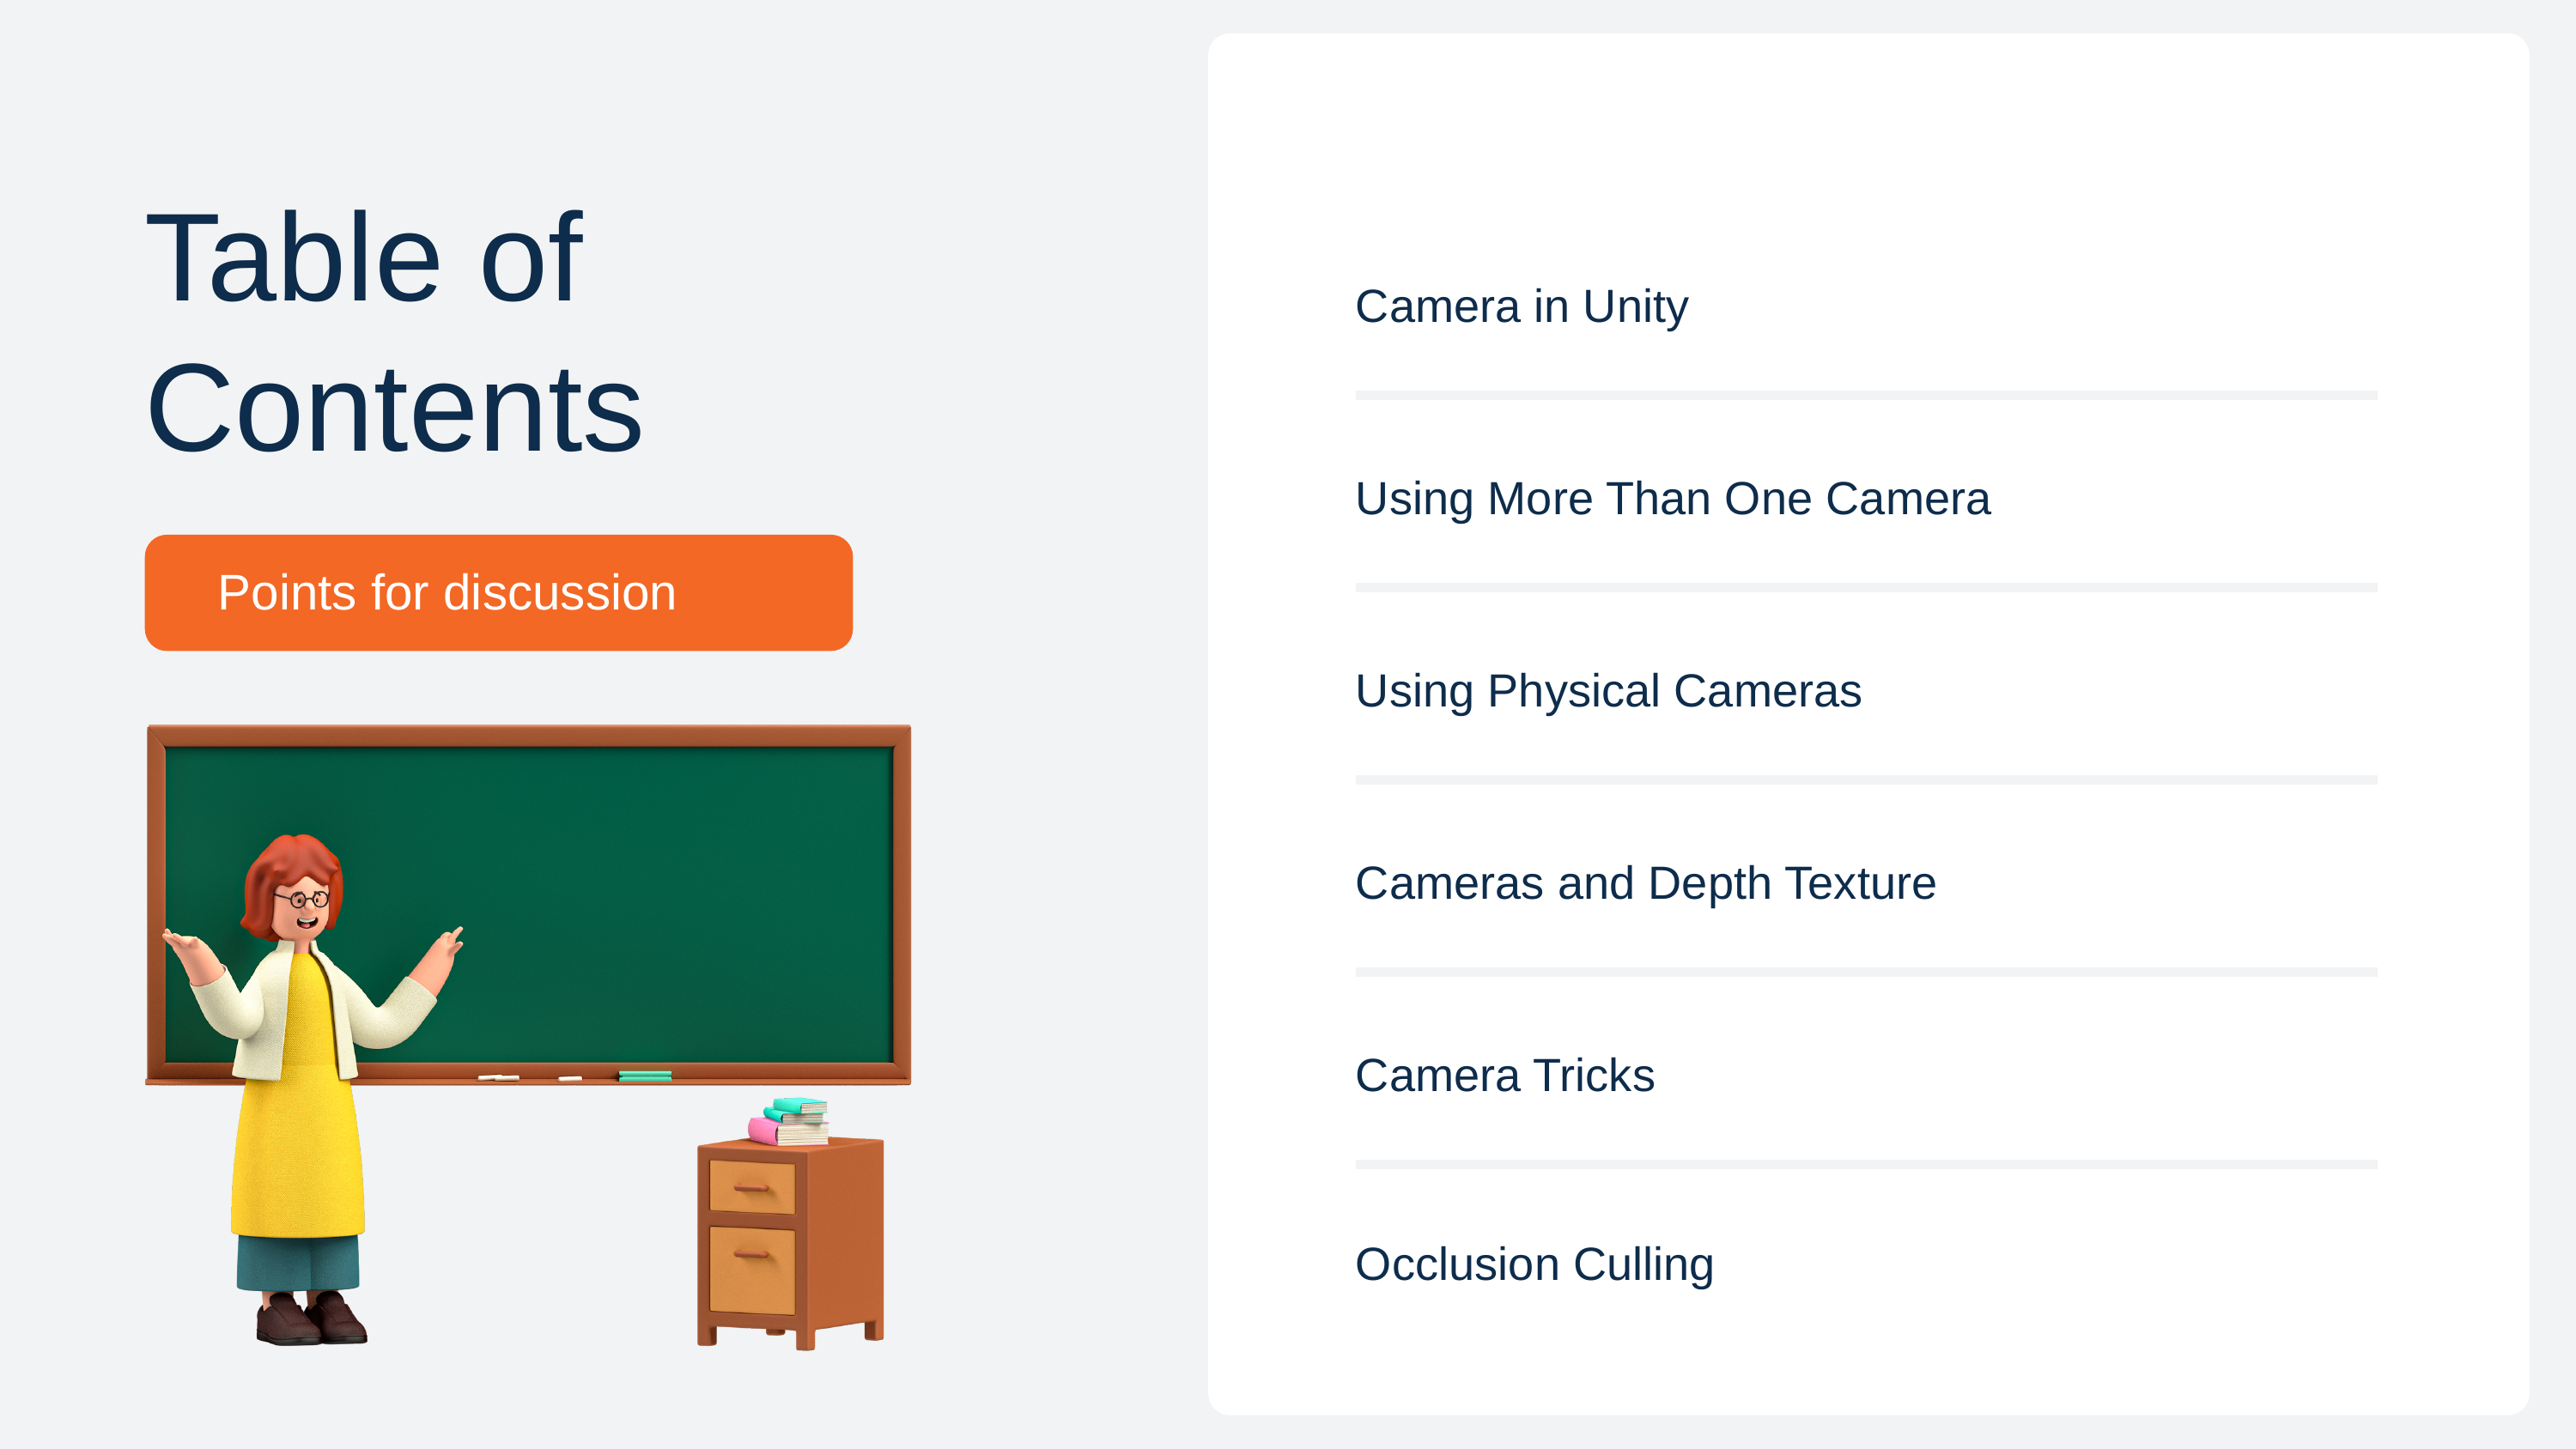

Table of Contents

Points for discussion
| Camera in Unity |
| --- |
| Using More Than One Camera |
| Using Physical Cameras |
| Cameras and Depth Texture |
| Camera Tricks |
| Occlusion Culling |